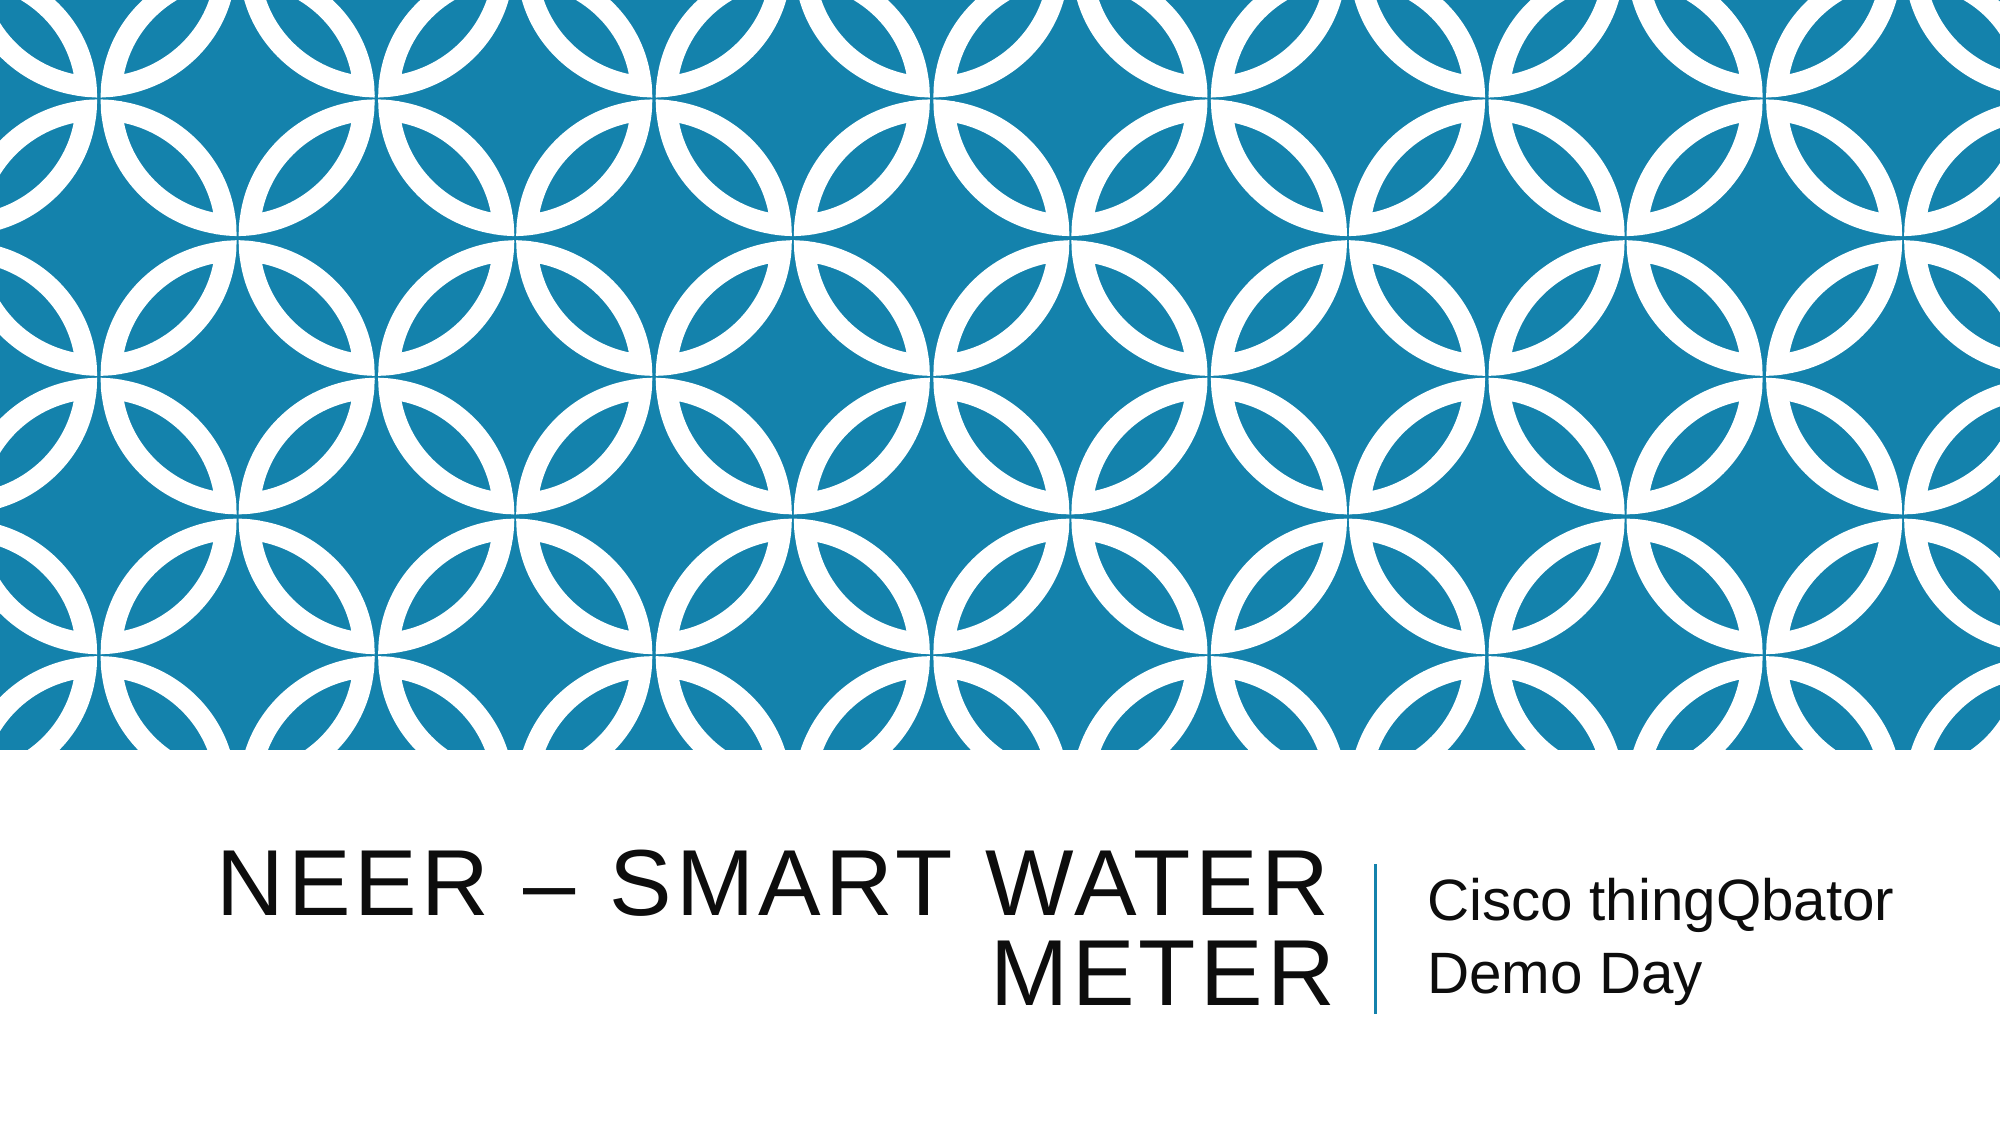

# NEER – SMART WATER METER
Cisco thingQbator
Demo Day